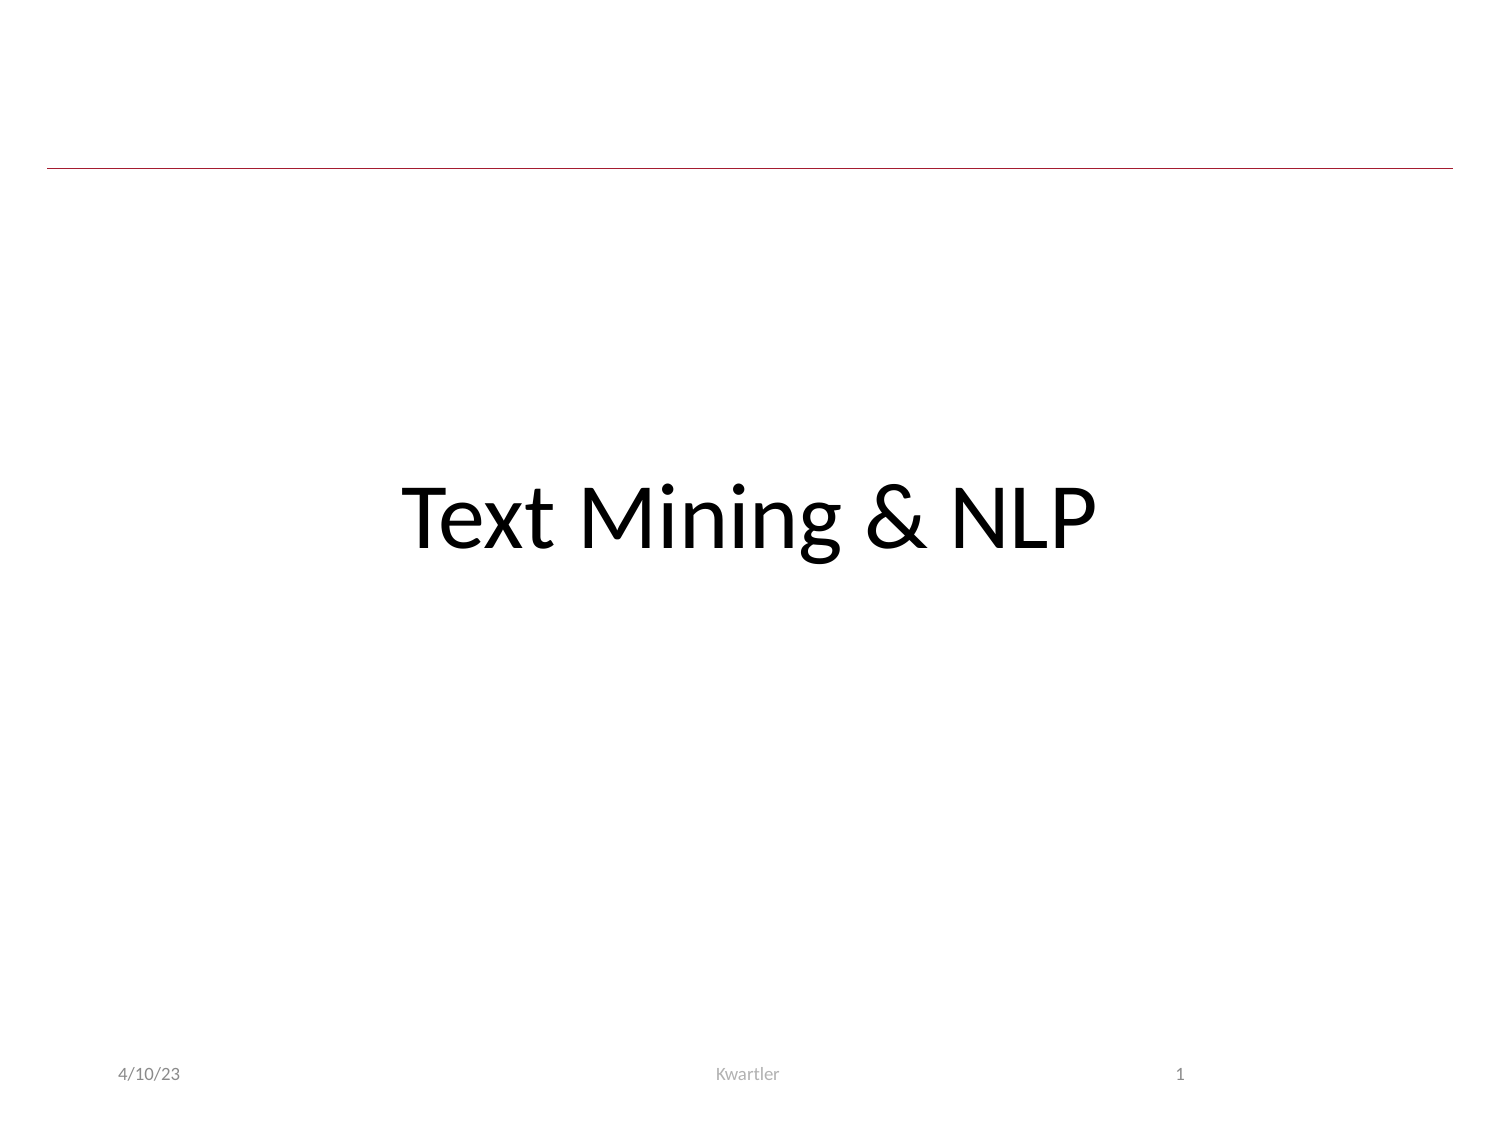

# Text Mining & NLP
4/10/23
Kwartler
1